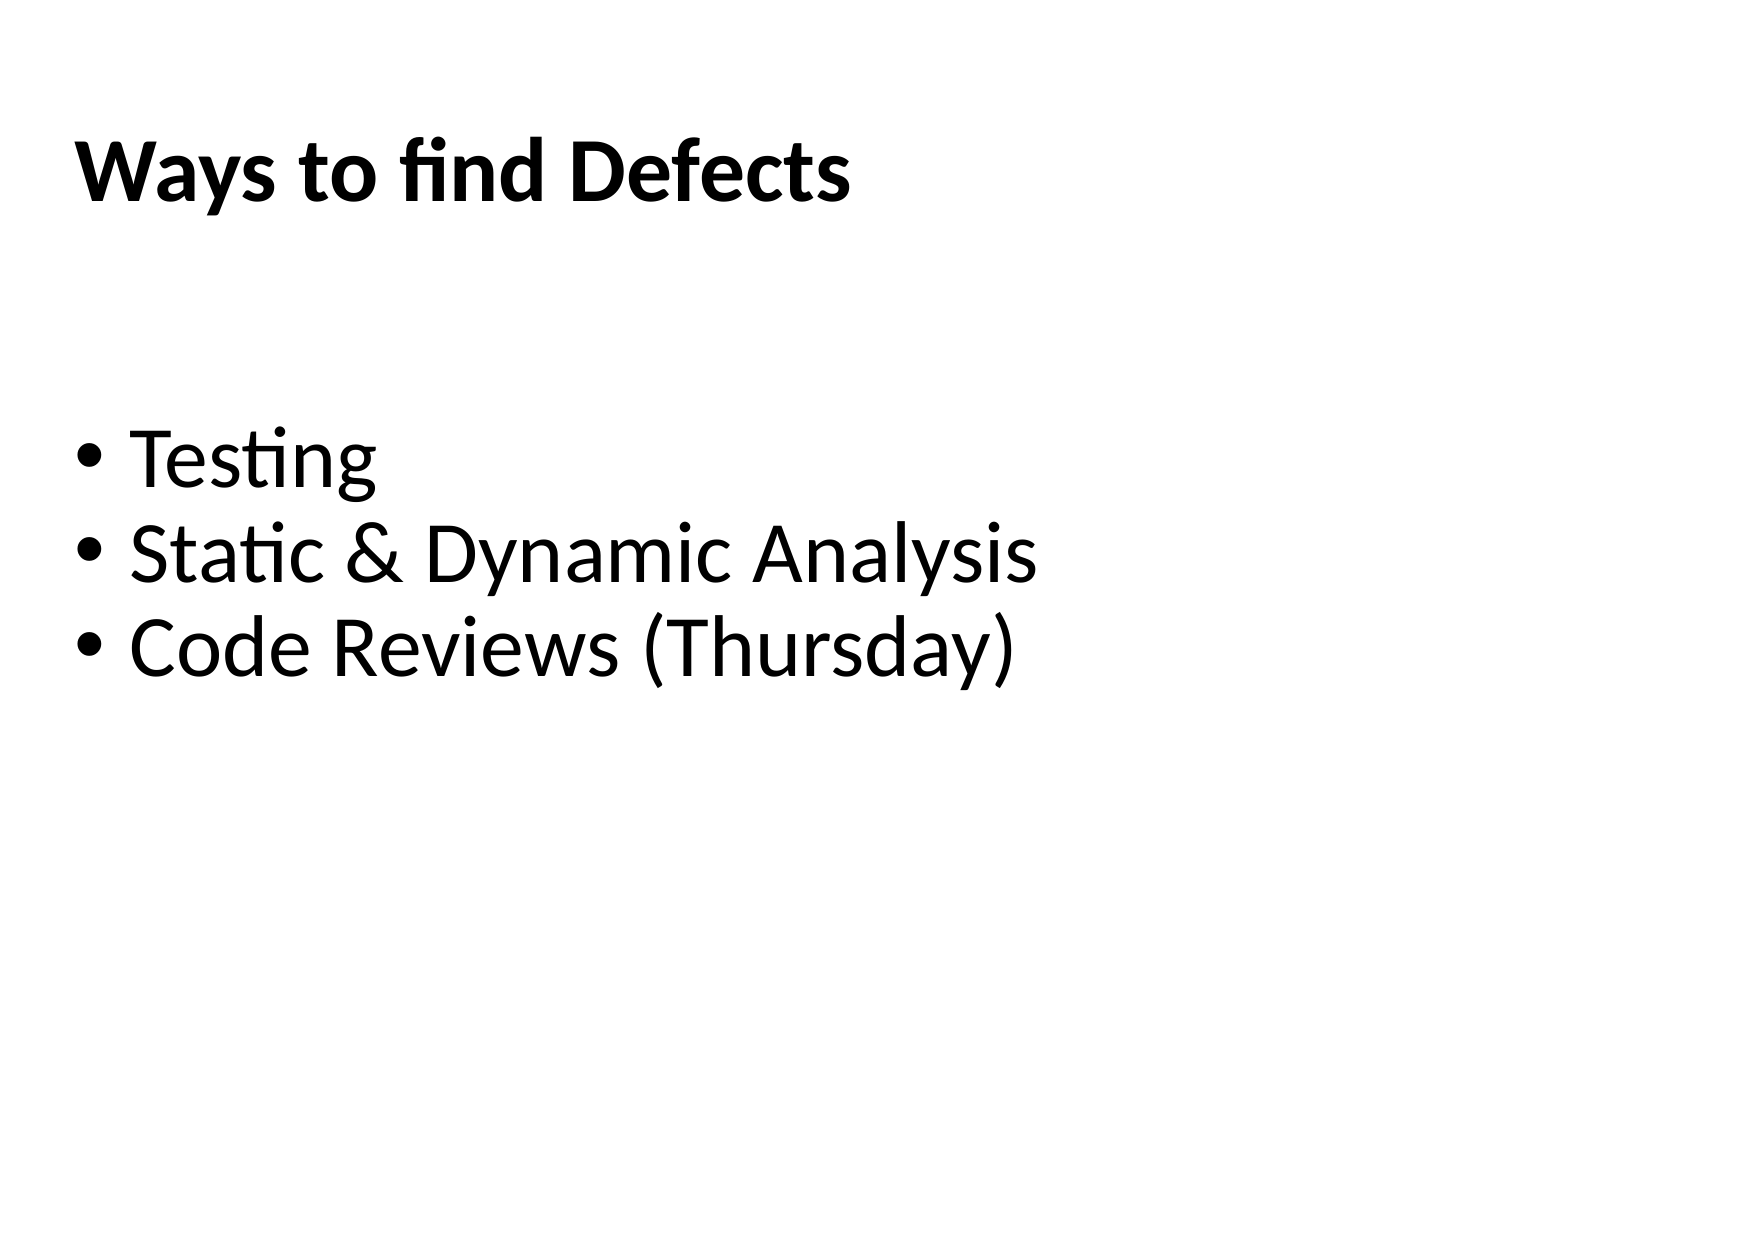

# Ways to find Defects
Testing
Static & Dynamic Analysis
Code Reviews (Thursday)